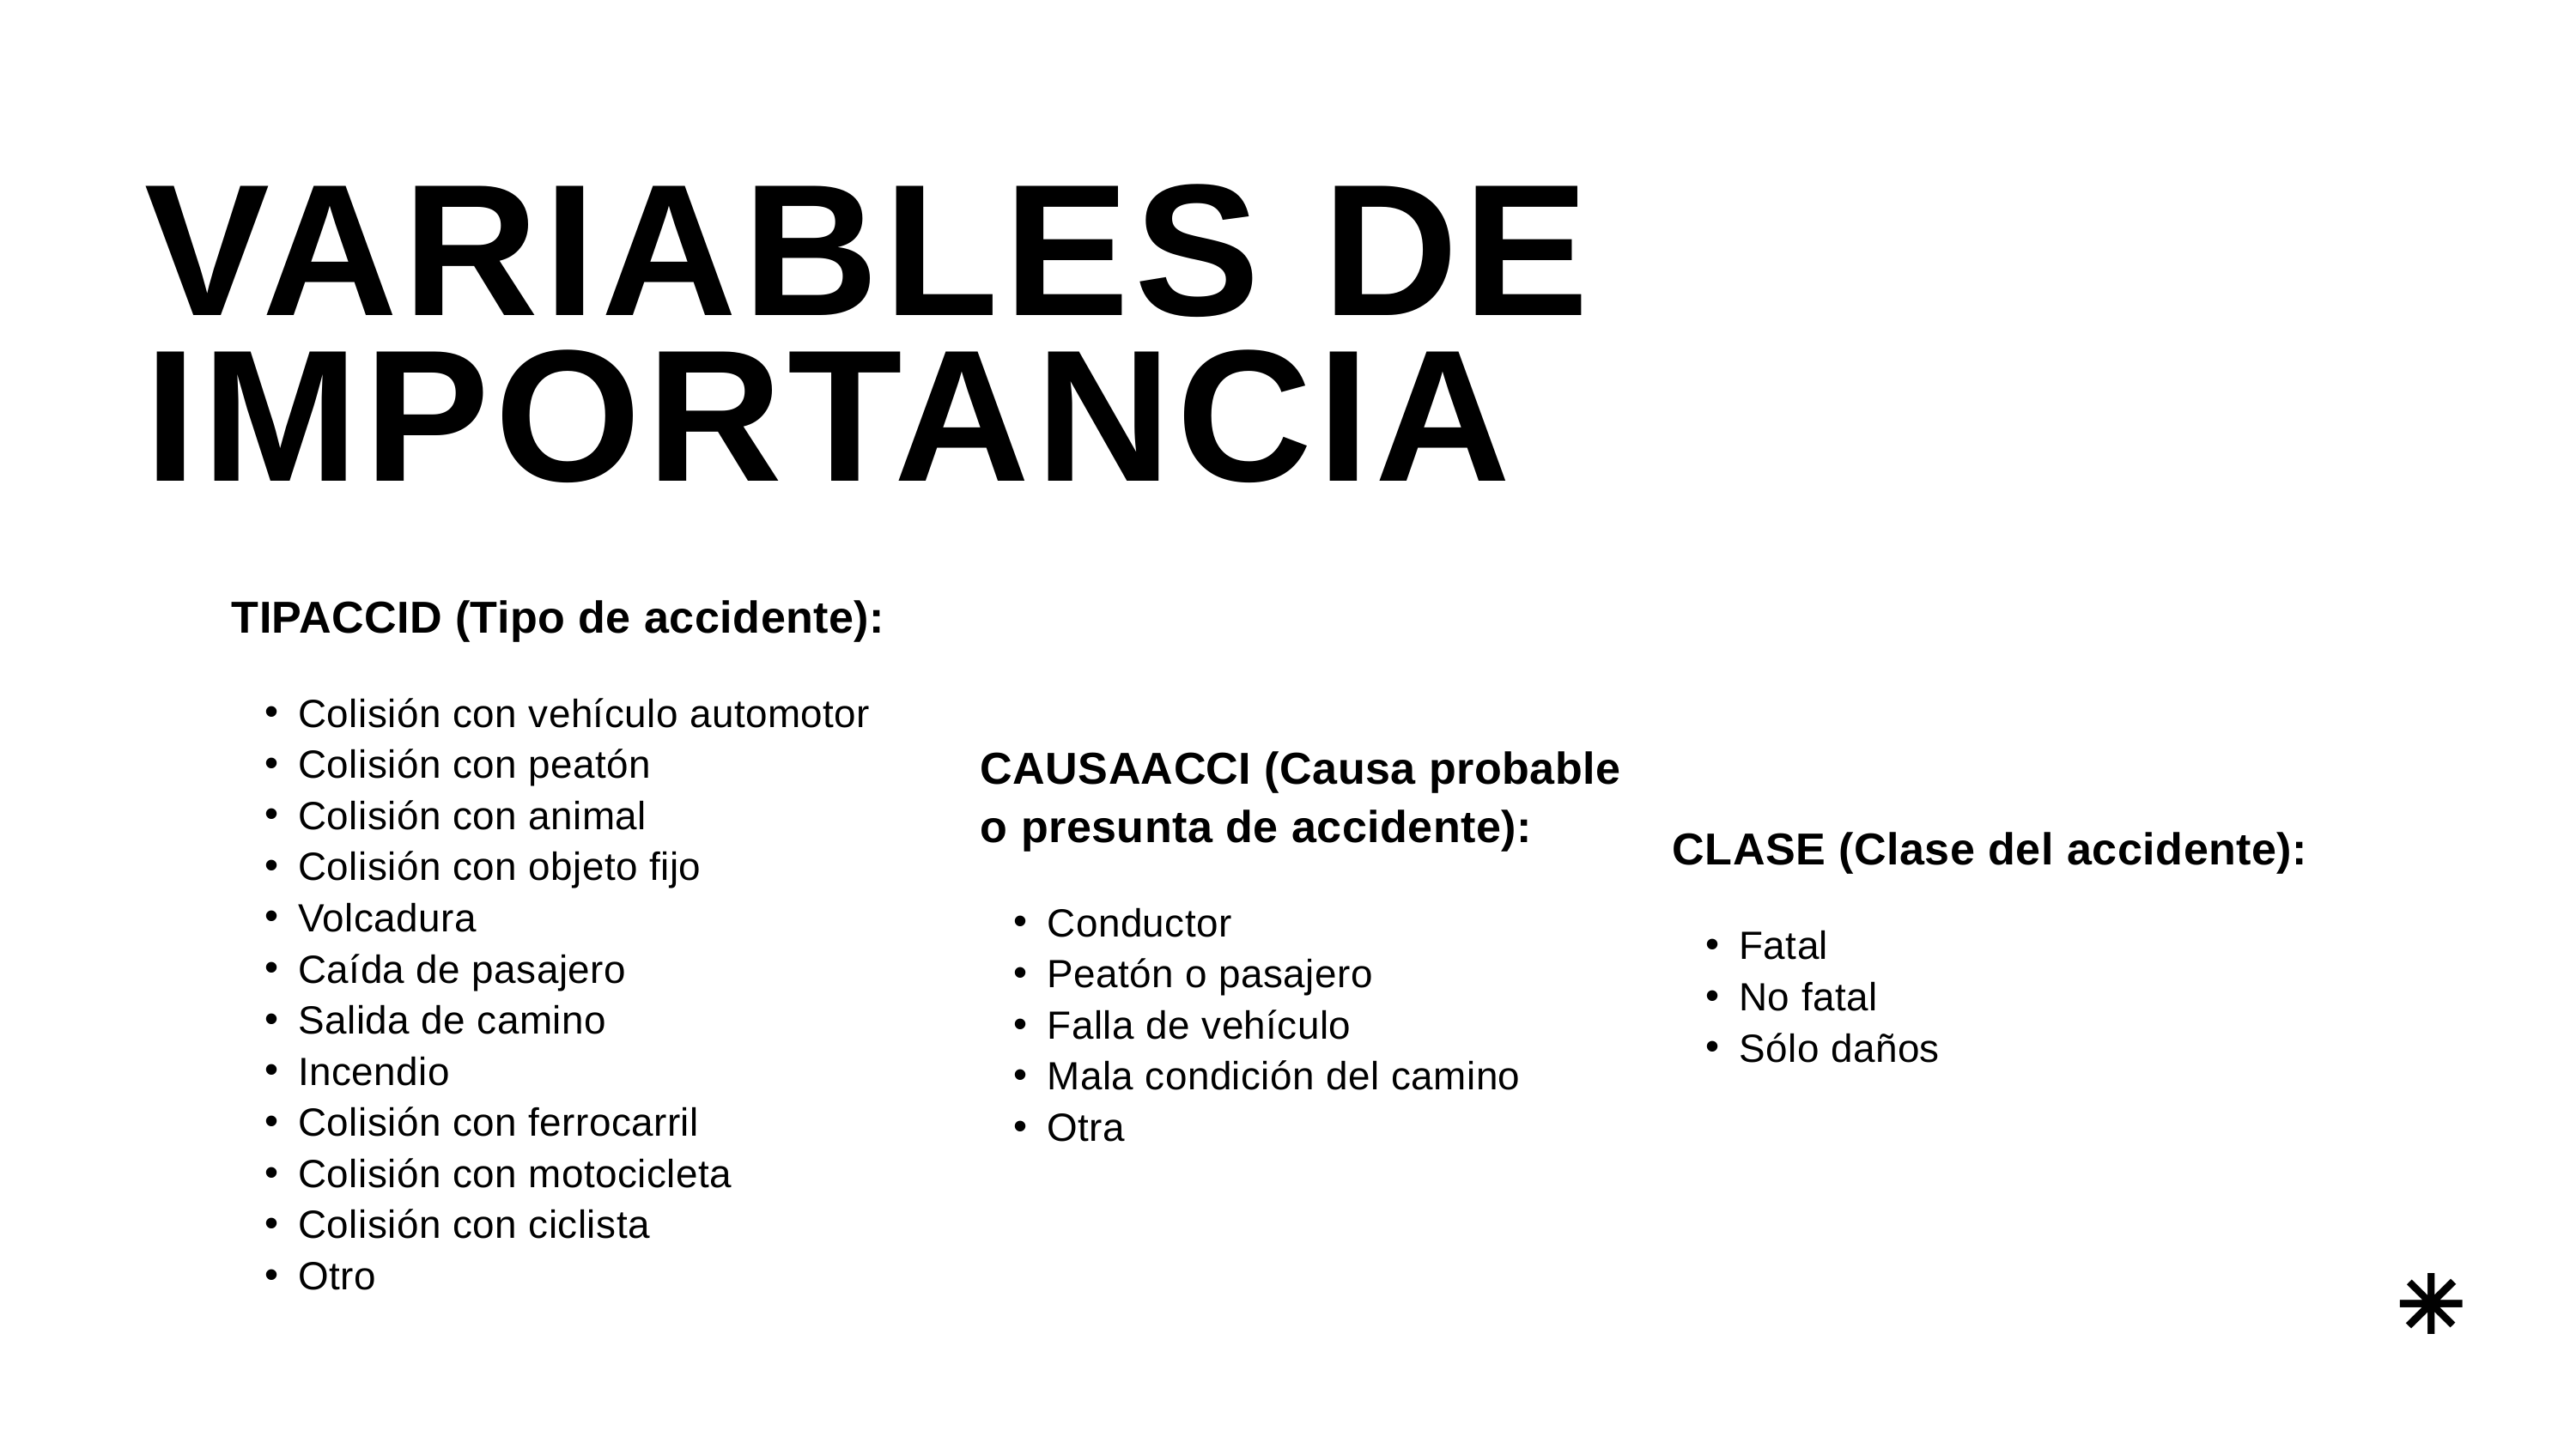

VARIABLES DE IMPORTANCIA
TIPACCID (Tipo de accidente):
Colisión con vehículo automotor
Colisión con peatón
Colisión con animal
Colisión con objeto fijo
Volcadura
Caída de pasajero
Salida de camino
Incendio
Colisión con ferrocarril
Colisión con motocicleta
Colisión con ciclista
Otro
CAUSAACCI (Causa probable o presunta de accidente):
Conductor
Peatón o pasajero
Falla de vehículo
Mala condición del camino
Otra
CLASE (Clase del accidente):
Fatal
No fatal
Sólo daños